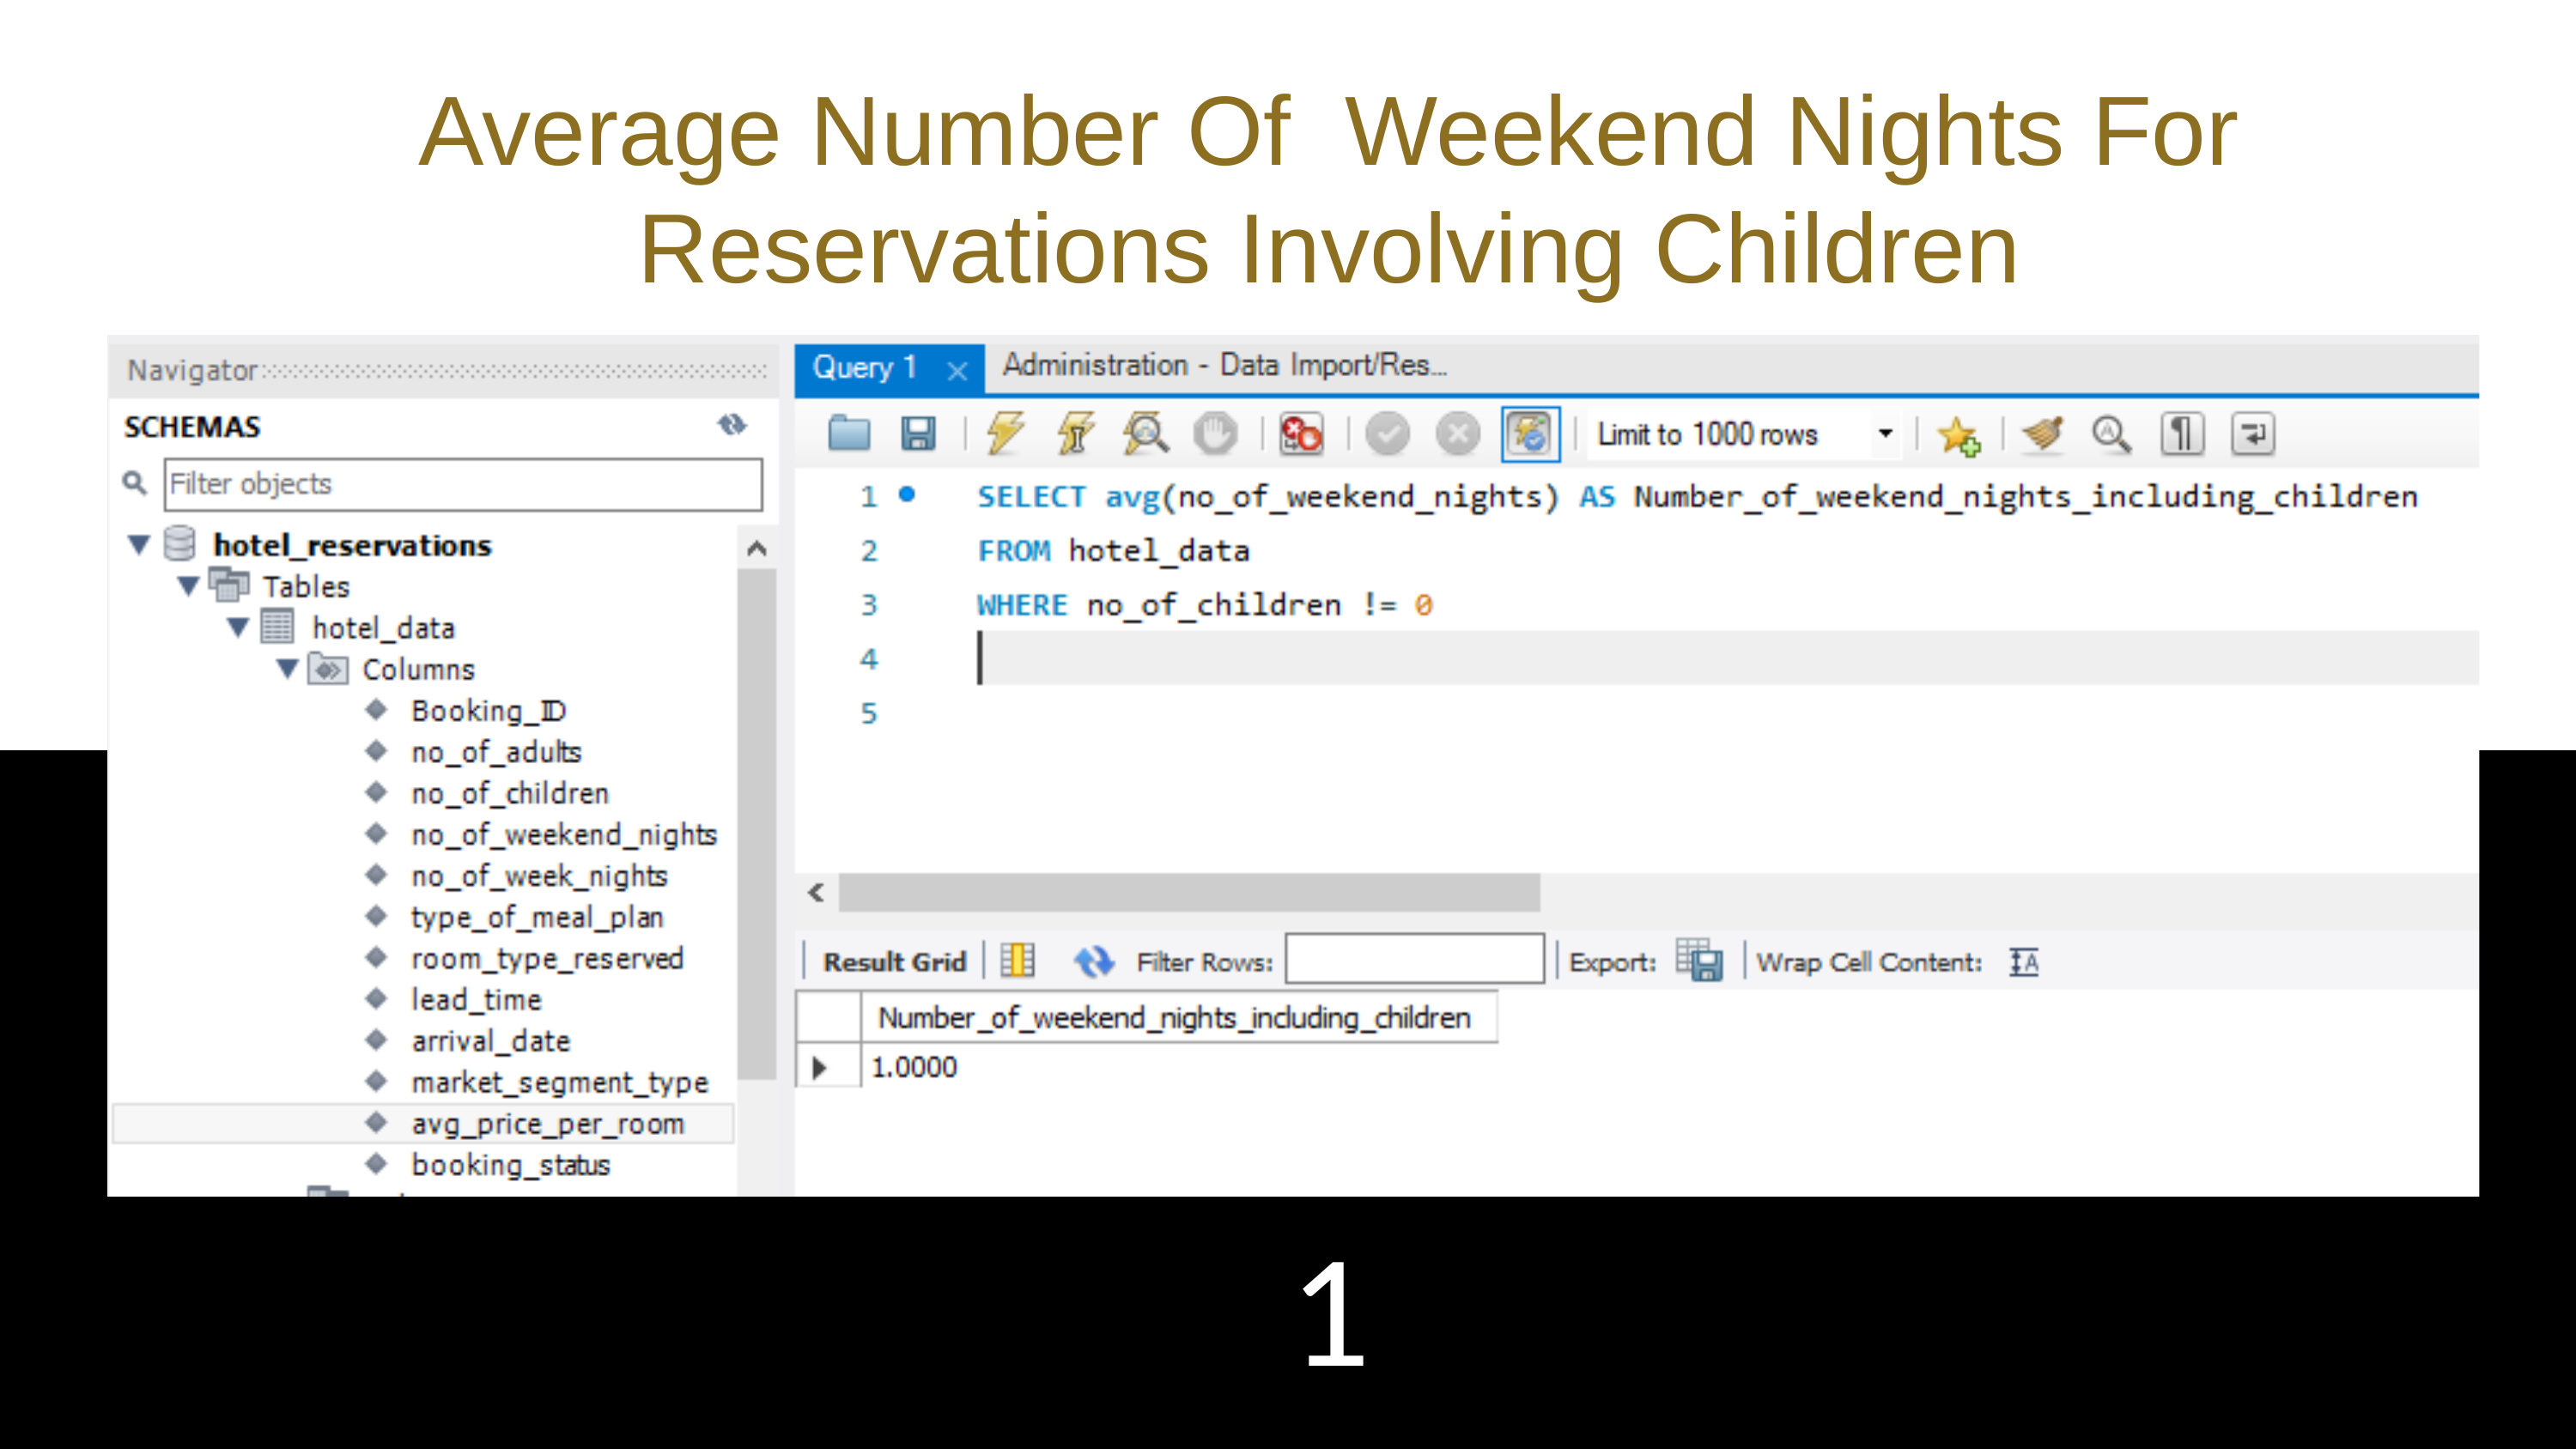

Average Number Of  Weekend Nights For Reservations Involving Children

1